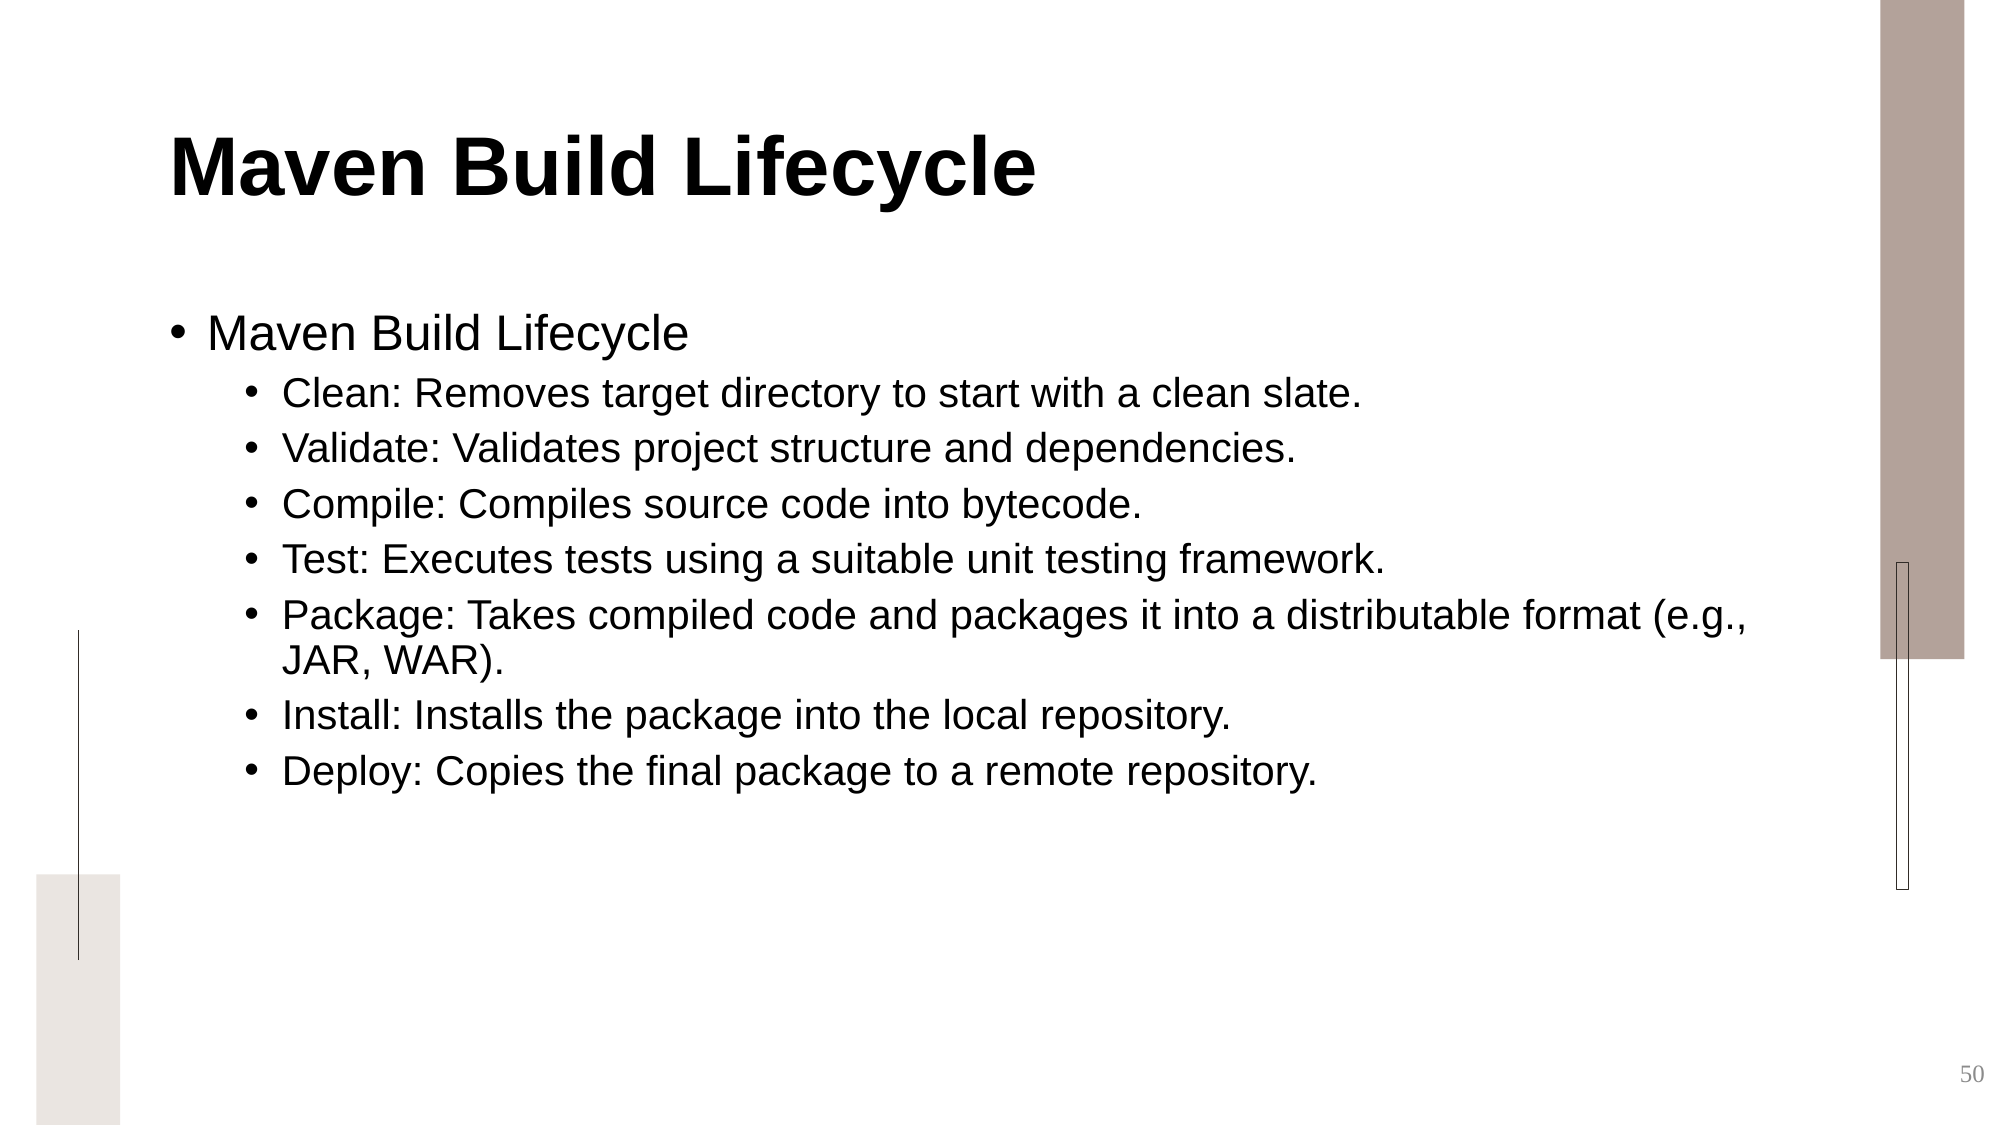

# Maven Build Lifecycle
Maven Build Lifecycle
Clean: Removes target directory to start with a clean slate.
Validate: Validates project structure and dependencies.
Compile: Compiles source code into bytecode.
Test: Executes tests using a suitable unit testing framework.
Package: Takes compiled code and packages it into a distributable format (e.g., JAR, WAR).
Install: Installs the package into the local repository.
Deploy: Copies the final package to a remote repository.
50